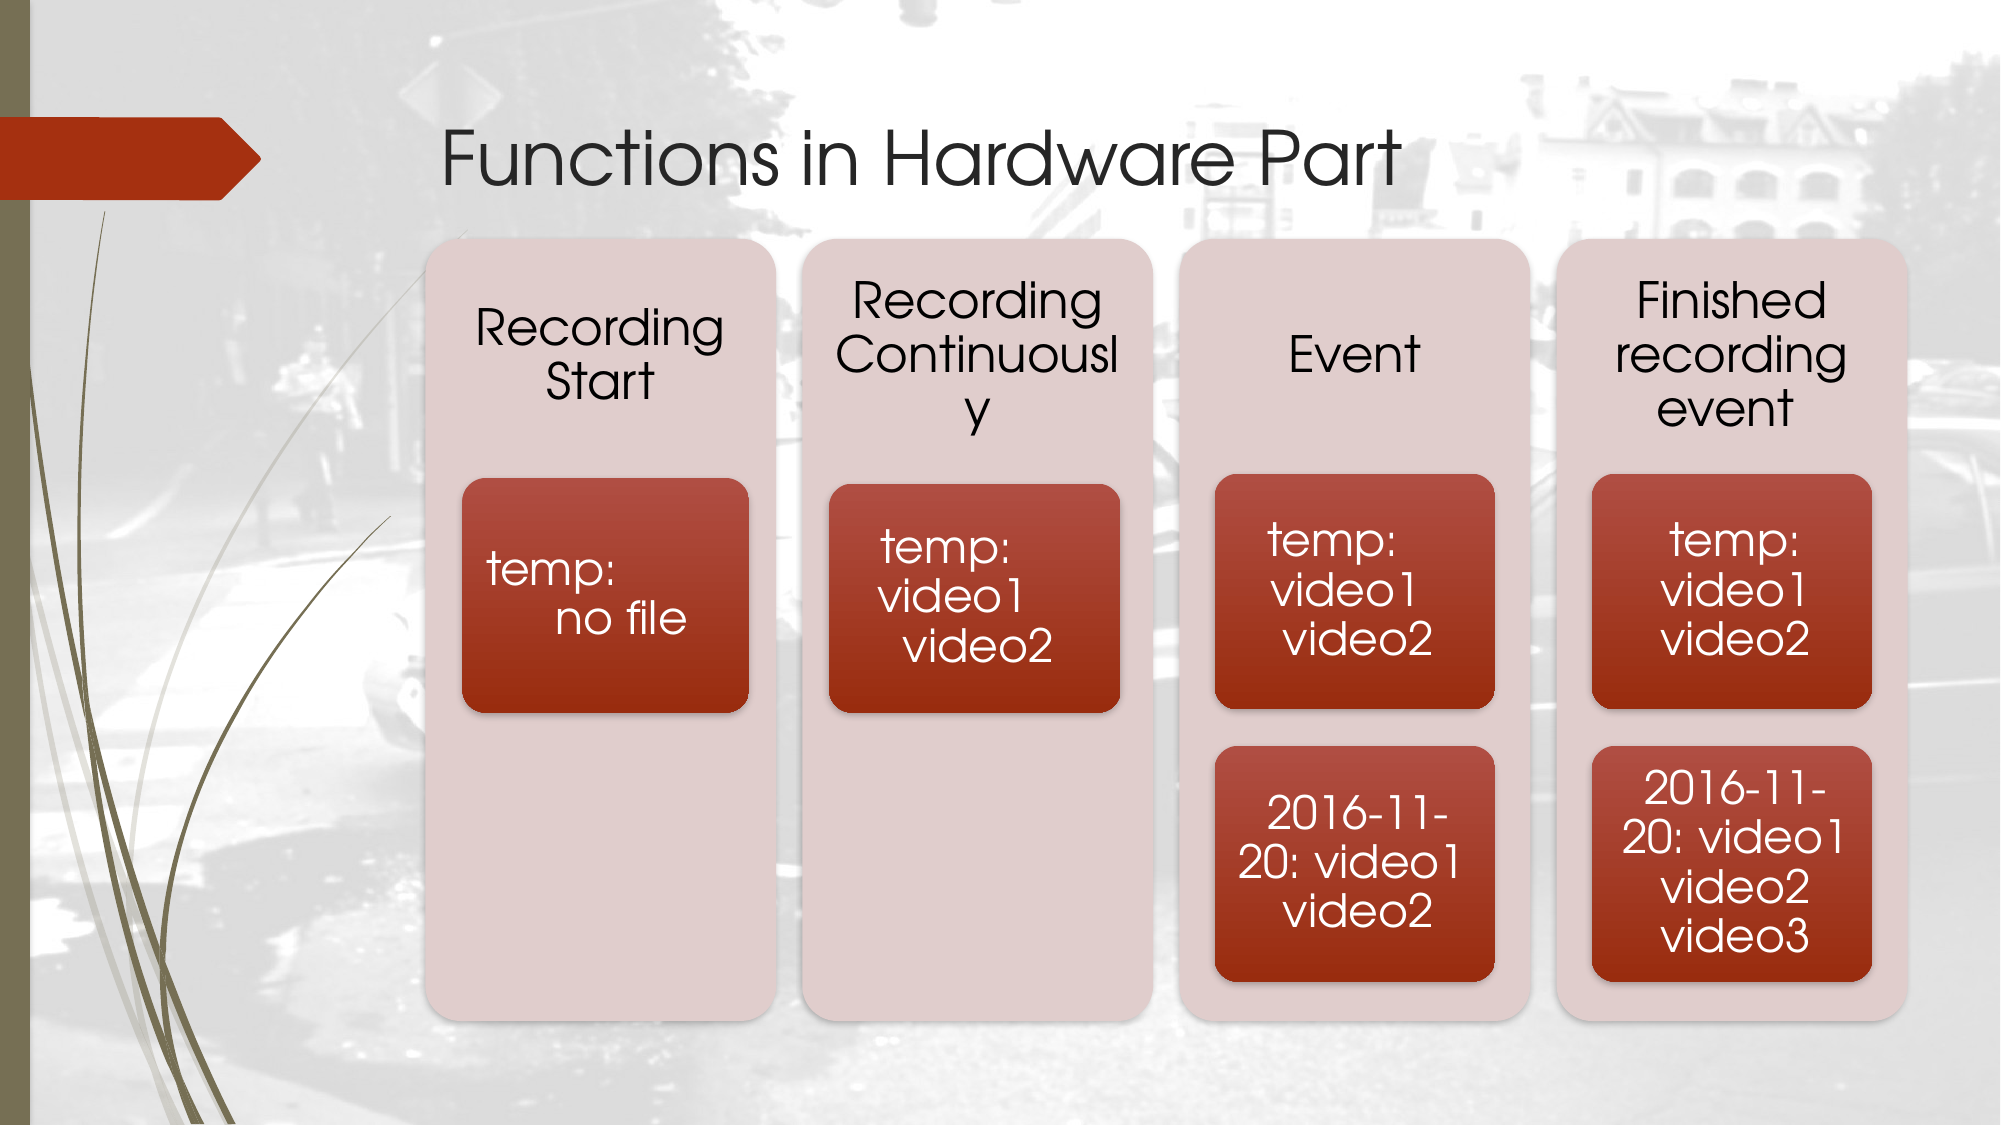

# Functions in Hardware Part
Recording Start
temp:            no file
Recording Continuously
temp:      video1     video2
Event
temp:     video1   video2
2016-11-20: video1  video2
Finished recording event
temp: video1 video2
2016-11-20: video1 video2 video3